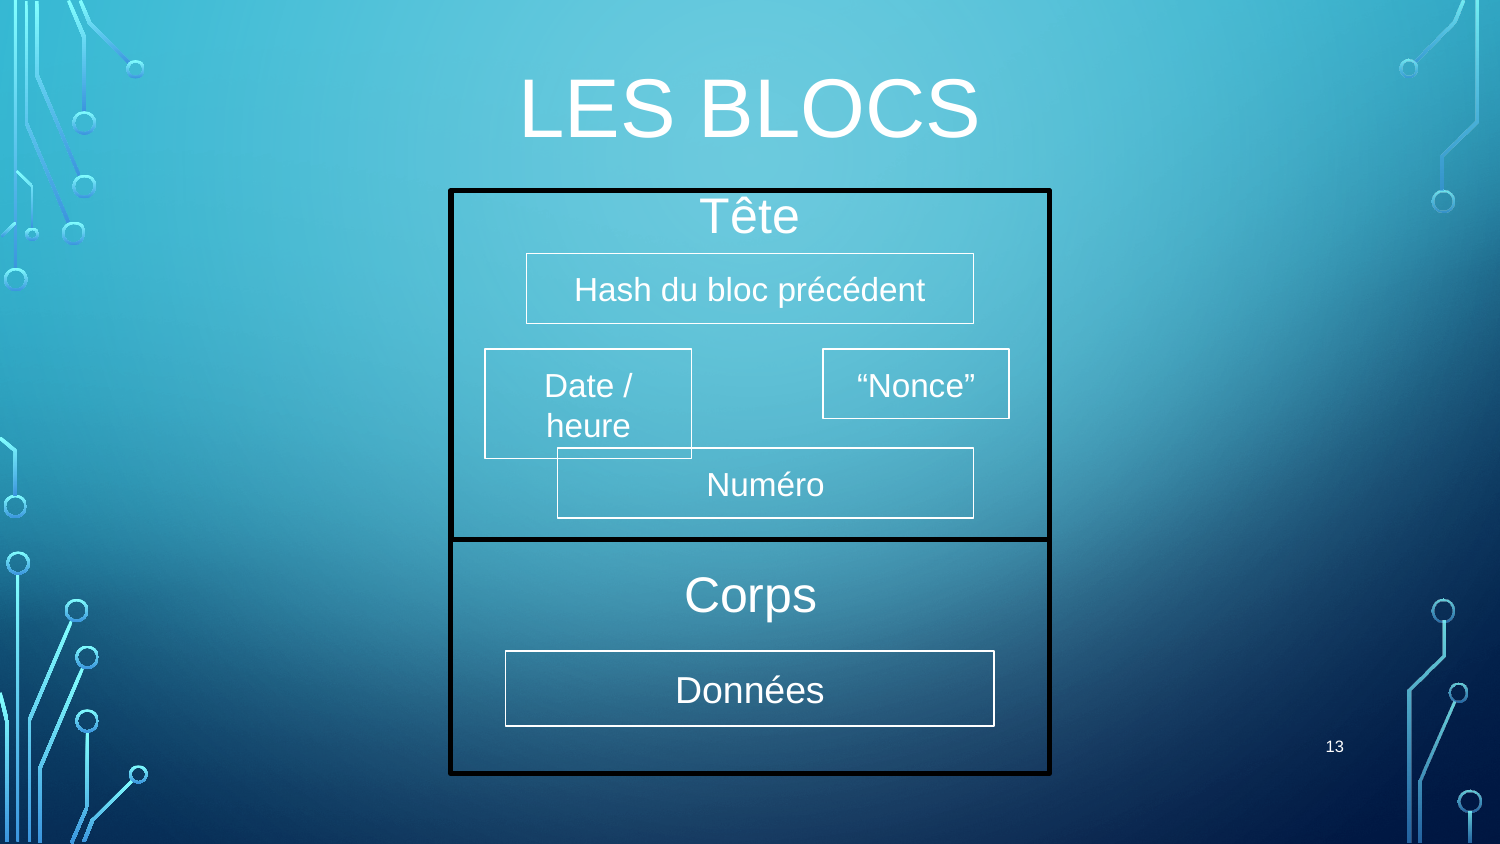

LES BLOCS
Tête

Hash du bloc précédent
Date / heure
“Nonce”
Numéro
Corps
Données
13